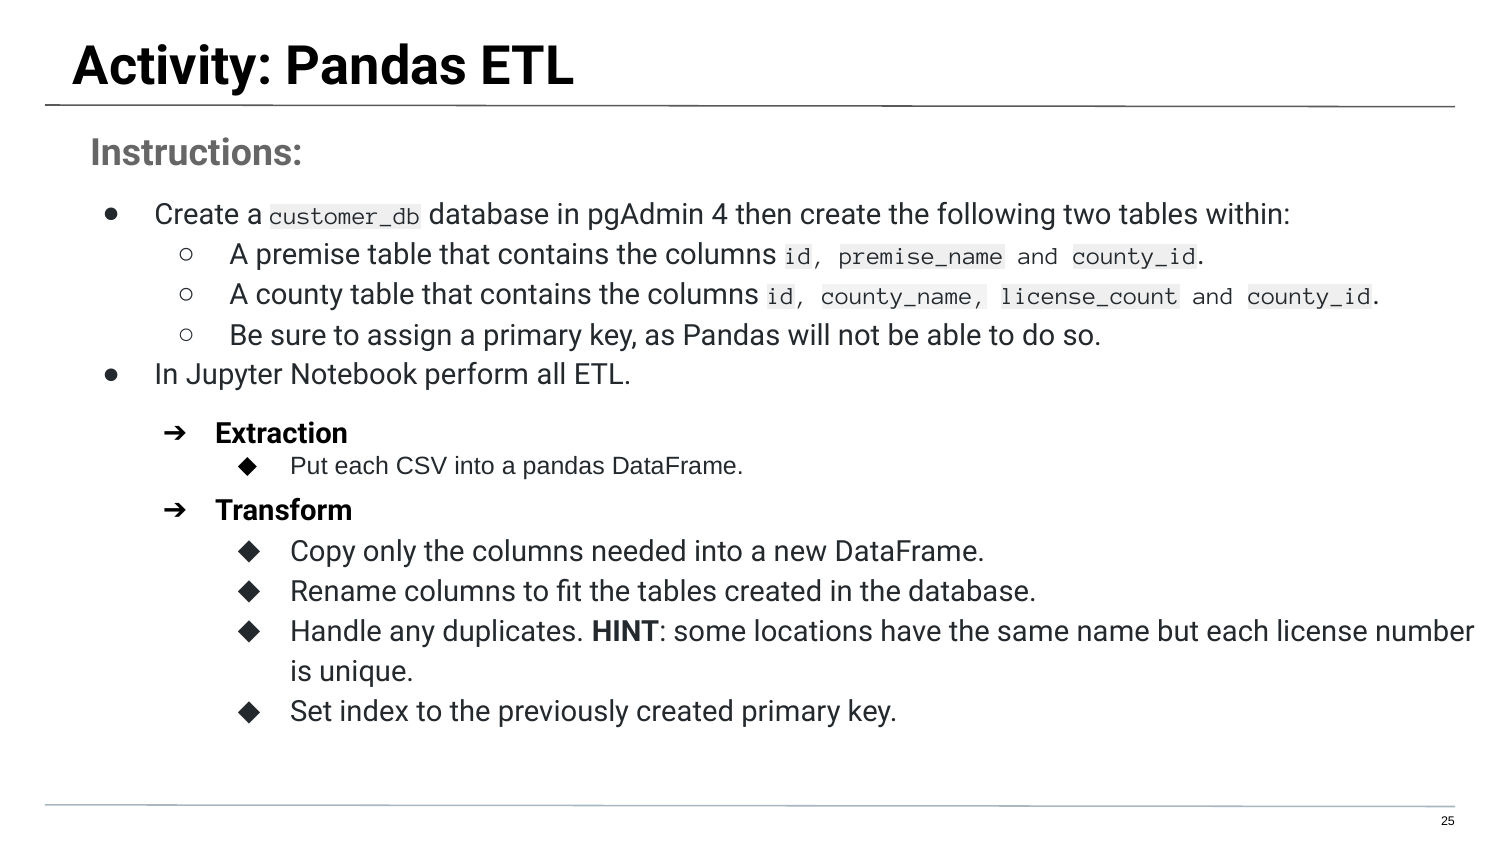

# Activity: Pandas ETL

Instructions:

Create a customer_db database in pgAdmin 4 then create the following two tables within:
A premise table that contains the columns id, premise_name and county_id.
A county table that contains the columns id, county_name, license_count and county_id.
Be sure to assign a primary key, as Pandas will not be able to do so.
In Jupyter Notebook perform all ETL.

Extraction
Put each CSV into a pandas DataFrame.

Transform
Copy only the columns needed into a new DataFrame.
Rename columns to fit the tables created in the database.
Handle any duplicates. HINT: some locations have the same name but each license number is unique.
Set index to the previously created primary key.

25